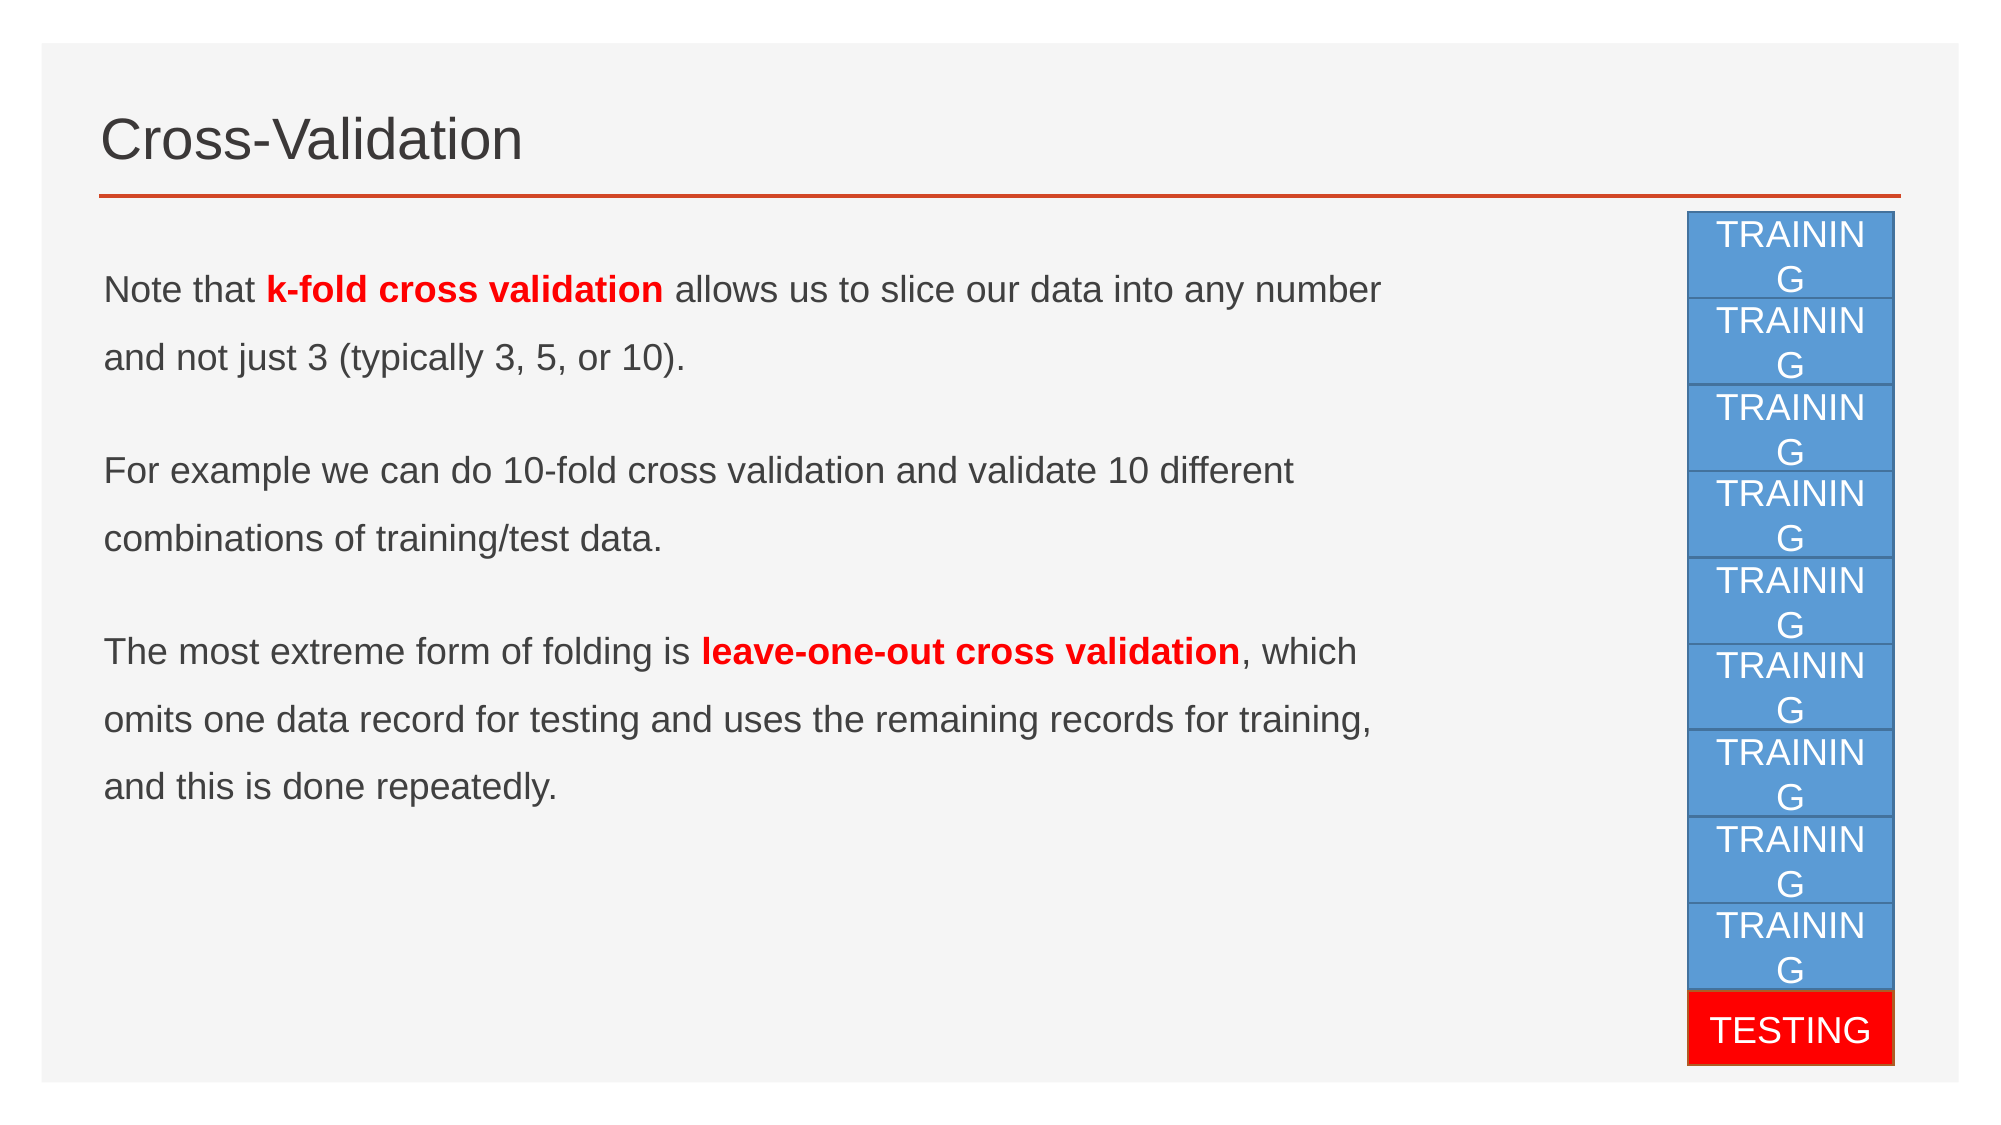

# Cross-Validation
TRAINING
Note that k-fold cross validation allows us to slice our data into any number and not just 3 (typically 3, 5, or 10).
For example we can do 10-fold cross validation and validate 10 different combinations of training/test data.
The most extreme form of folding is leave-one-out cross validation, which omits one data record for testing and uses the remaining records for training, and this is done repeatedly.

TRAINING
TRAINING
TRAINING
TRAINING
TRAINING
TRAINING
TRAINING
TRAINING
TESTING